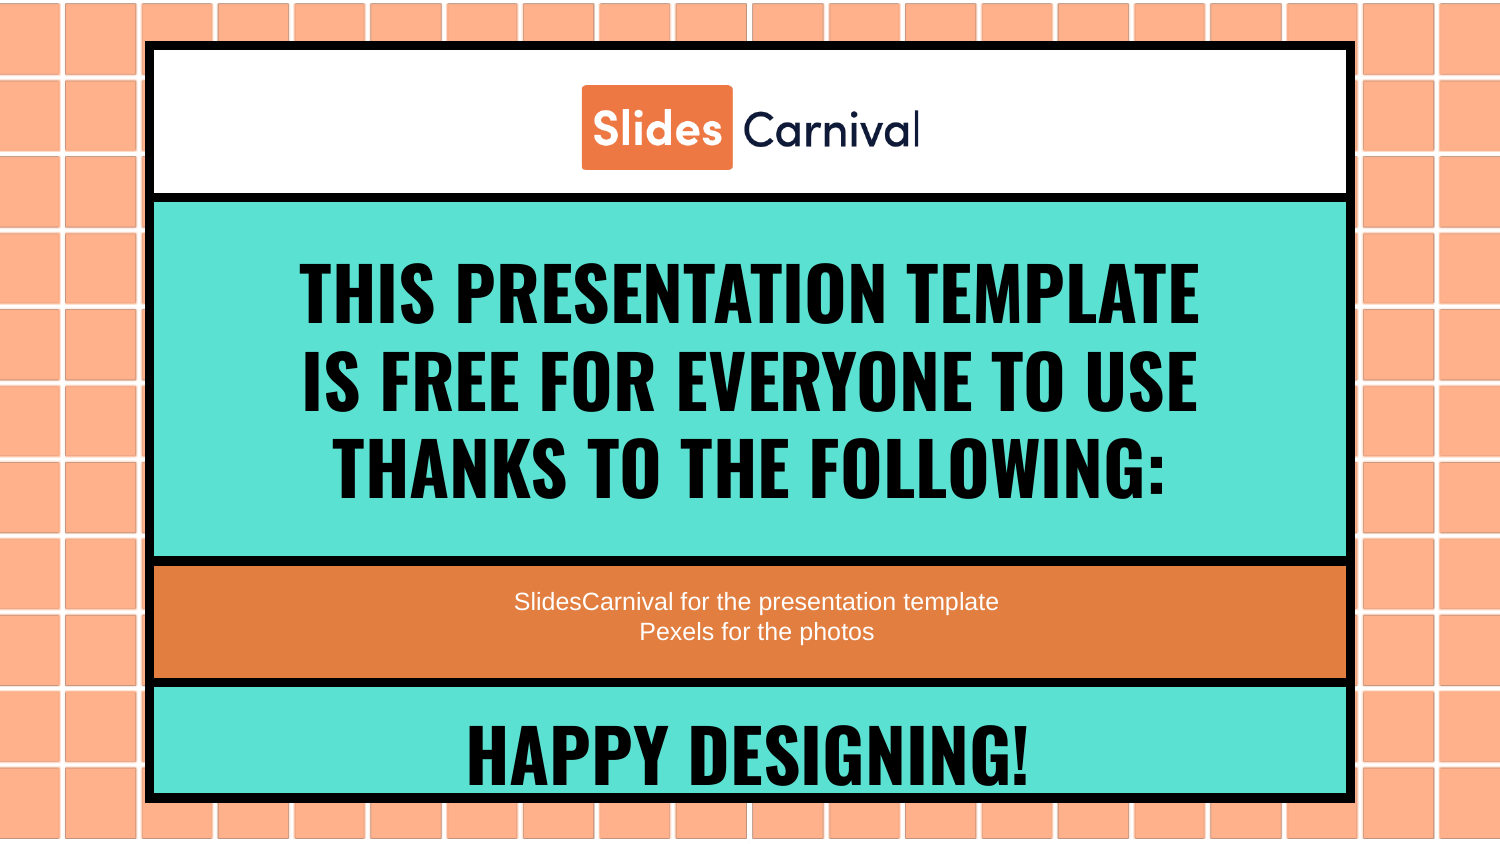

THIS PRESENTATION TEMPLATE IS FREE FOR EVERYONE TO USE THANKS TO THE FOLLOWING:

SlidesCarnival for the presentation template
Pexels for the photos

HAPPY DESIGNING!